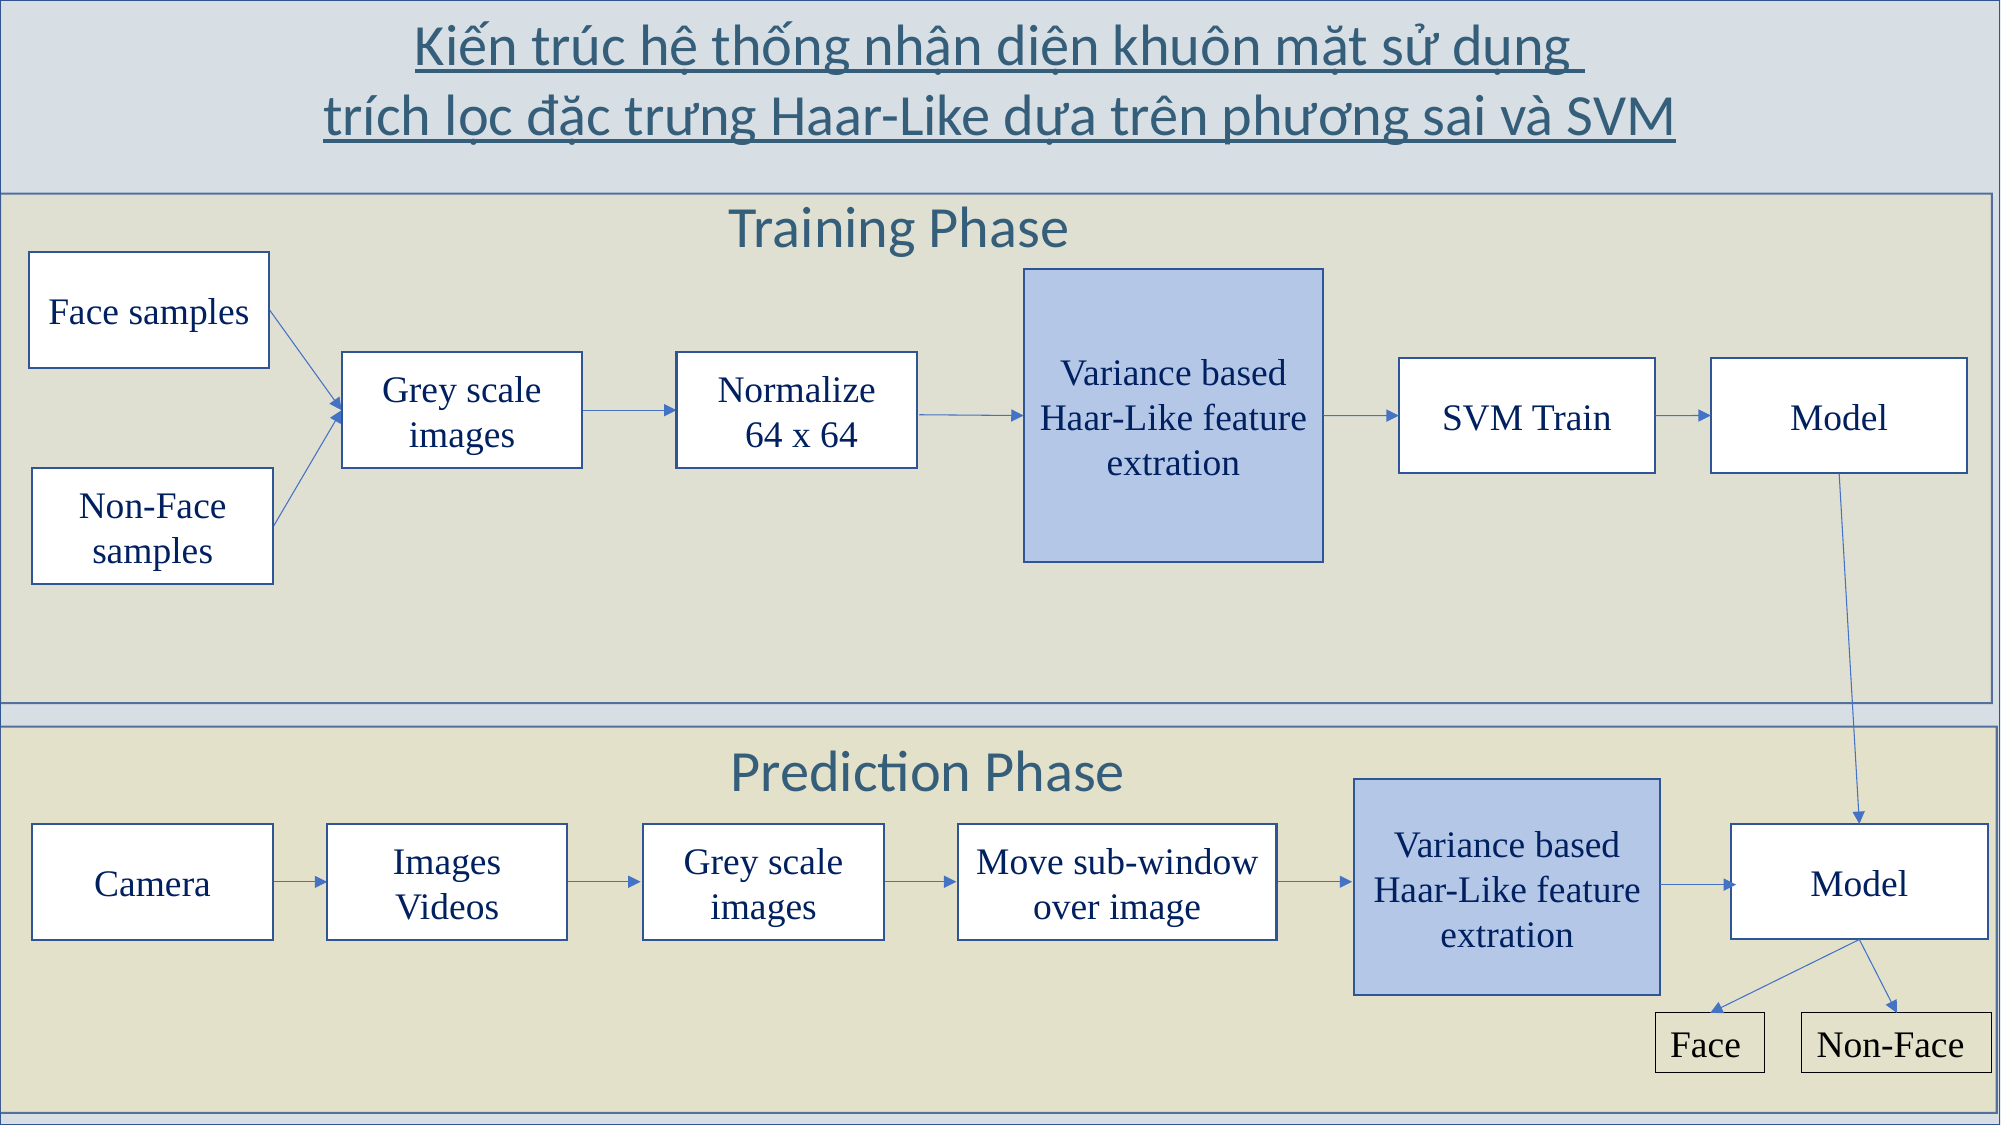

Kiến trúc hệ thống nhận diện khuôn mặt sử dụng
trích lọc đặc trưng Haar-Like dựa trên phương sai và SVM
Training Phase

Face samples
Variance based Haar-Like feature extration
Grey scale images
Normalize
 64 x 64
Model
SVM Train
Non-Face samples
Prediction Phase

Variance based Haar-Like feature extration
Model
Camera
Images Videos
Grey scale images
Move sub-window over image
Face
Non-Face